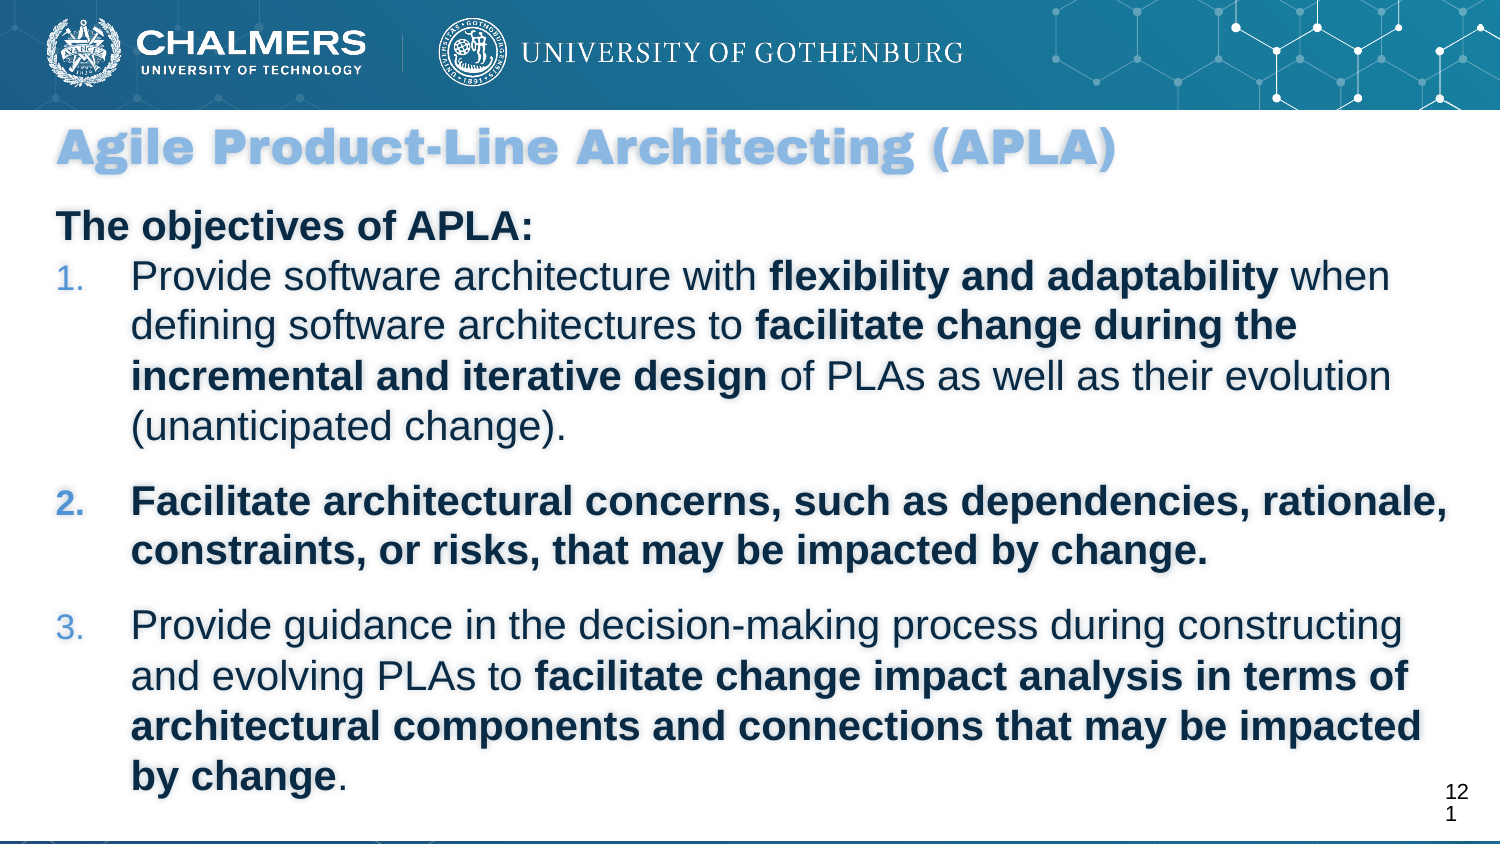

# Agile Product-Line Architecting (APLA)
The objectives of APLA:
Provide software architecture with flexibility and adaptability when defining software architectures to facilitate change during the incremental and iterative design of PLAs as well as their evolution (unanticipated change).

Facilitate architectural concerns, such as dependencies, rationale, constraints, or risks, that may be impacted by change.

Provide guidance in the decision-making process during constructing and evolving PLAs to facilitate change impact analysis in terms of architectural components and connections that may be impacted by change.
121